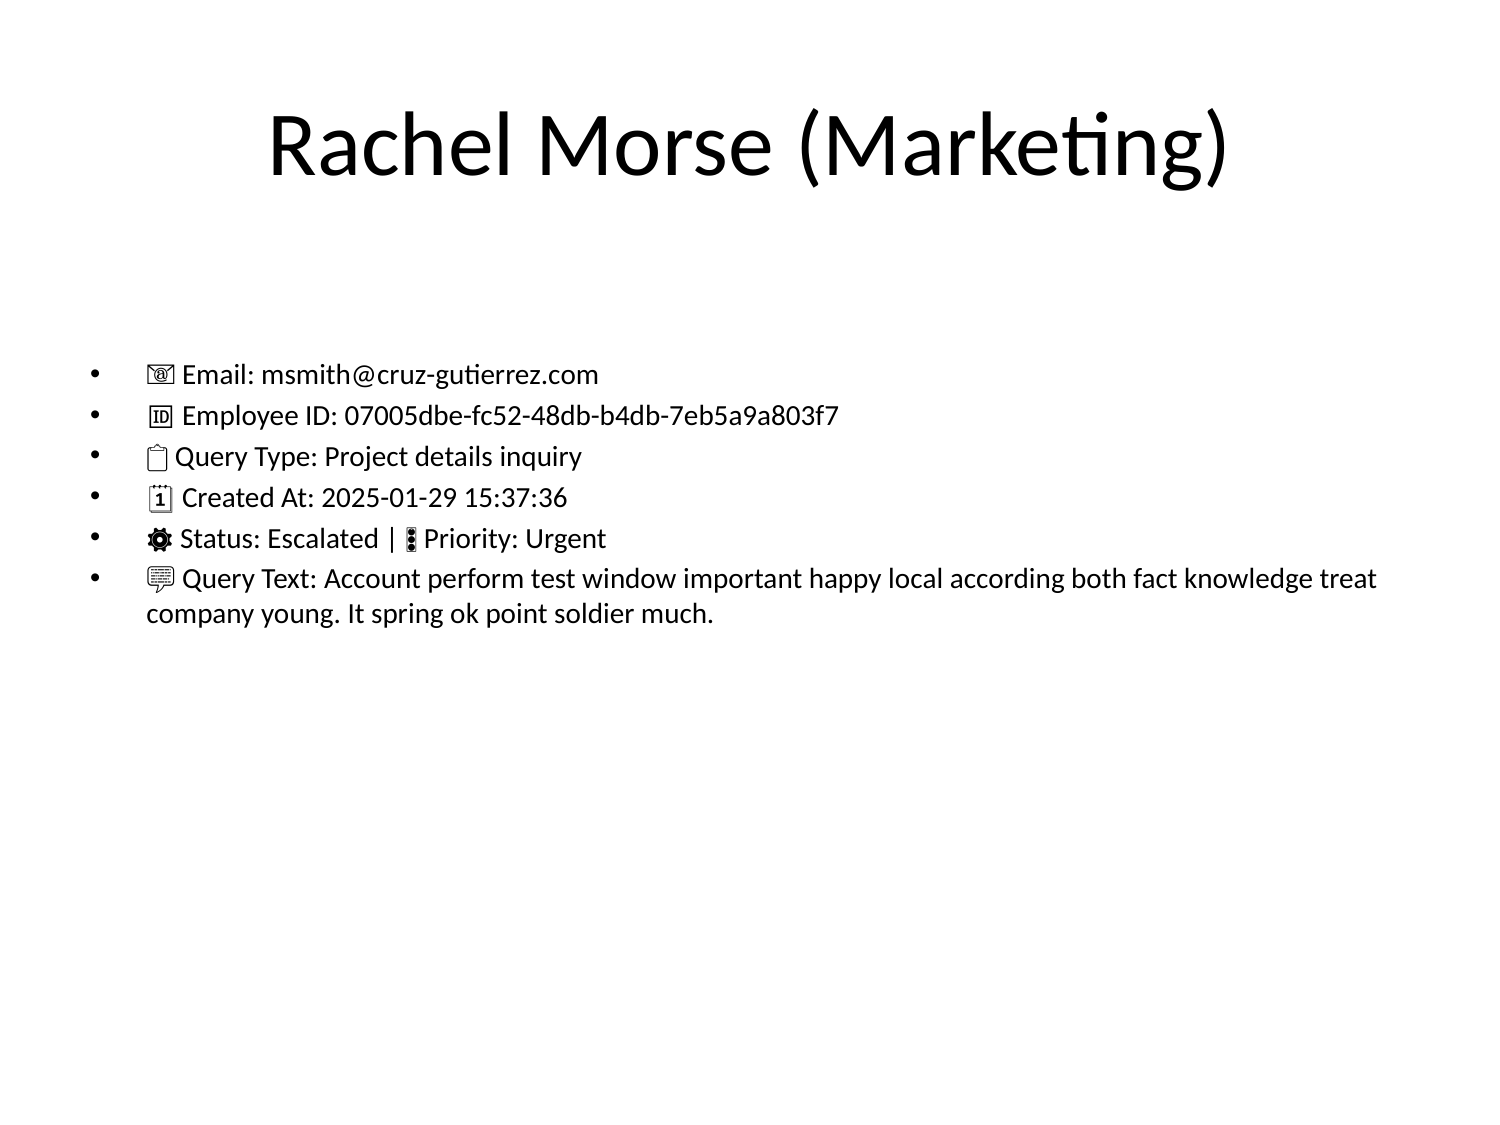

# Rachel Morse (Marketing)

📧 Email: msmith@cruz-gutierrez.com
🆔 Employee ID: 07005dbe-fc52-48db-b4db-7eb5a9a803f7
📋 Query Type: Project details inquiry
🗓 Created At: 2025-01-29 15:37:36
⚙ Status: Escalated | 🚦 Priority: Urgent
💬 Query Text: Account perform test window important happy local according both fact knowledge treat company young. It spring ok point soldier much.